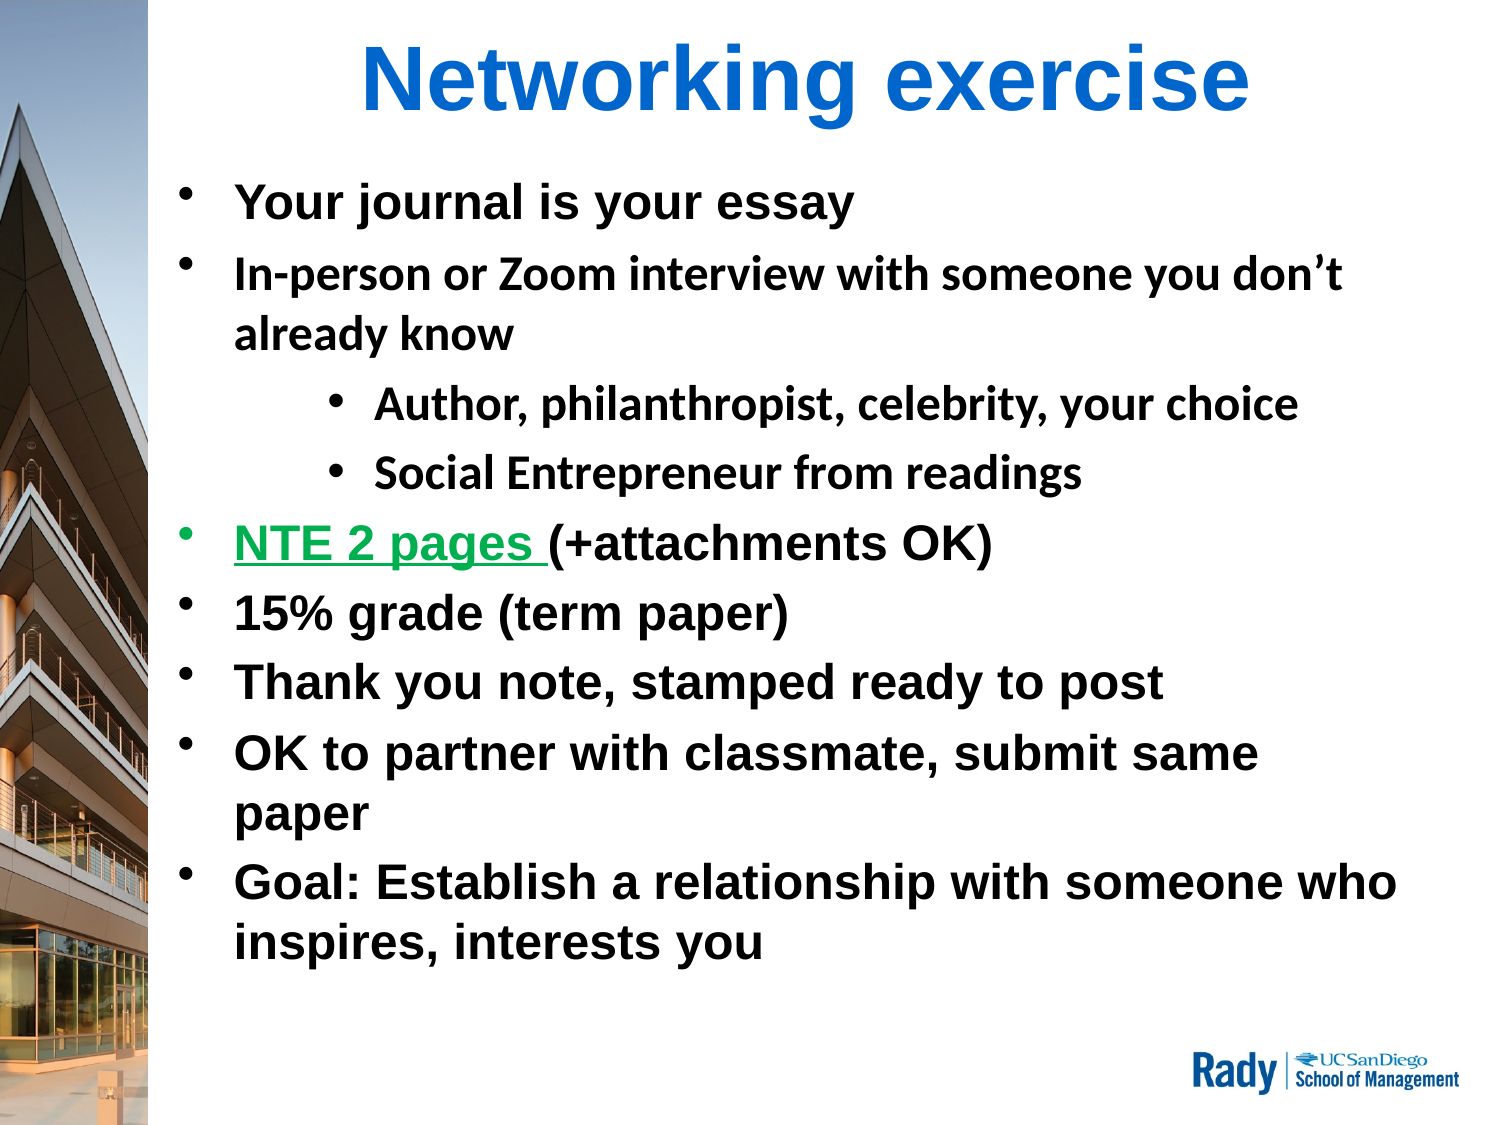

# Networking exercise
Your journal is your essay
In-person or Zoom interview with someone you don’t already know
Author, philanthropist, celebrity, your choice
Social Entrepreneur from readings
NTE 2 pages (+attachments OK)
15% grade (term paper)
Thank you note, stamped ready to post
OK to partner with classmate, submit same paper
Goal: Establish a relationship with someone who inspires, interests you